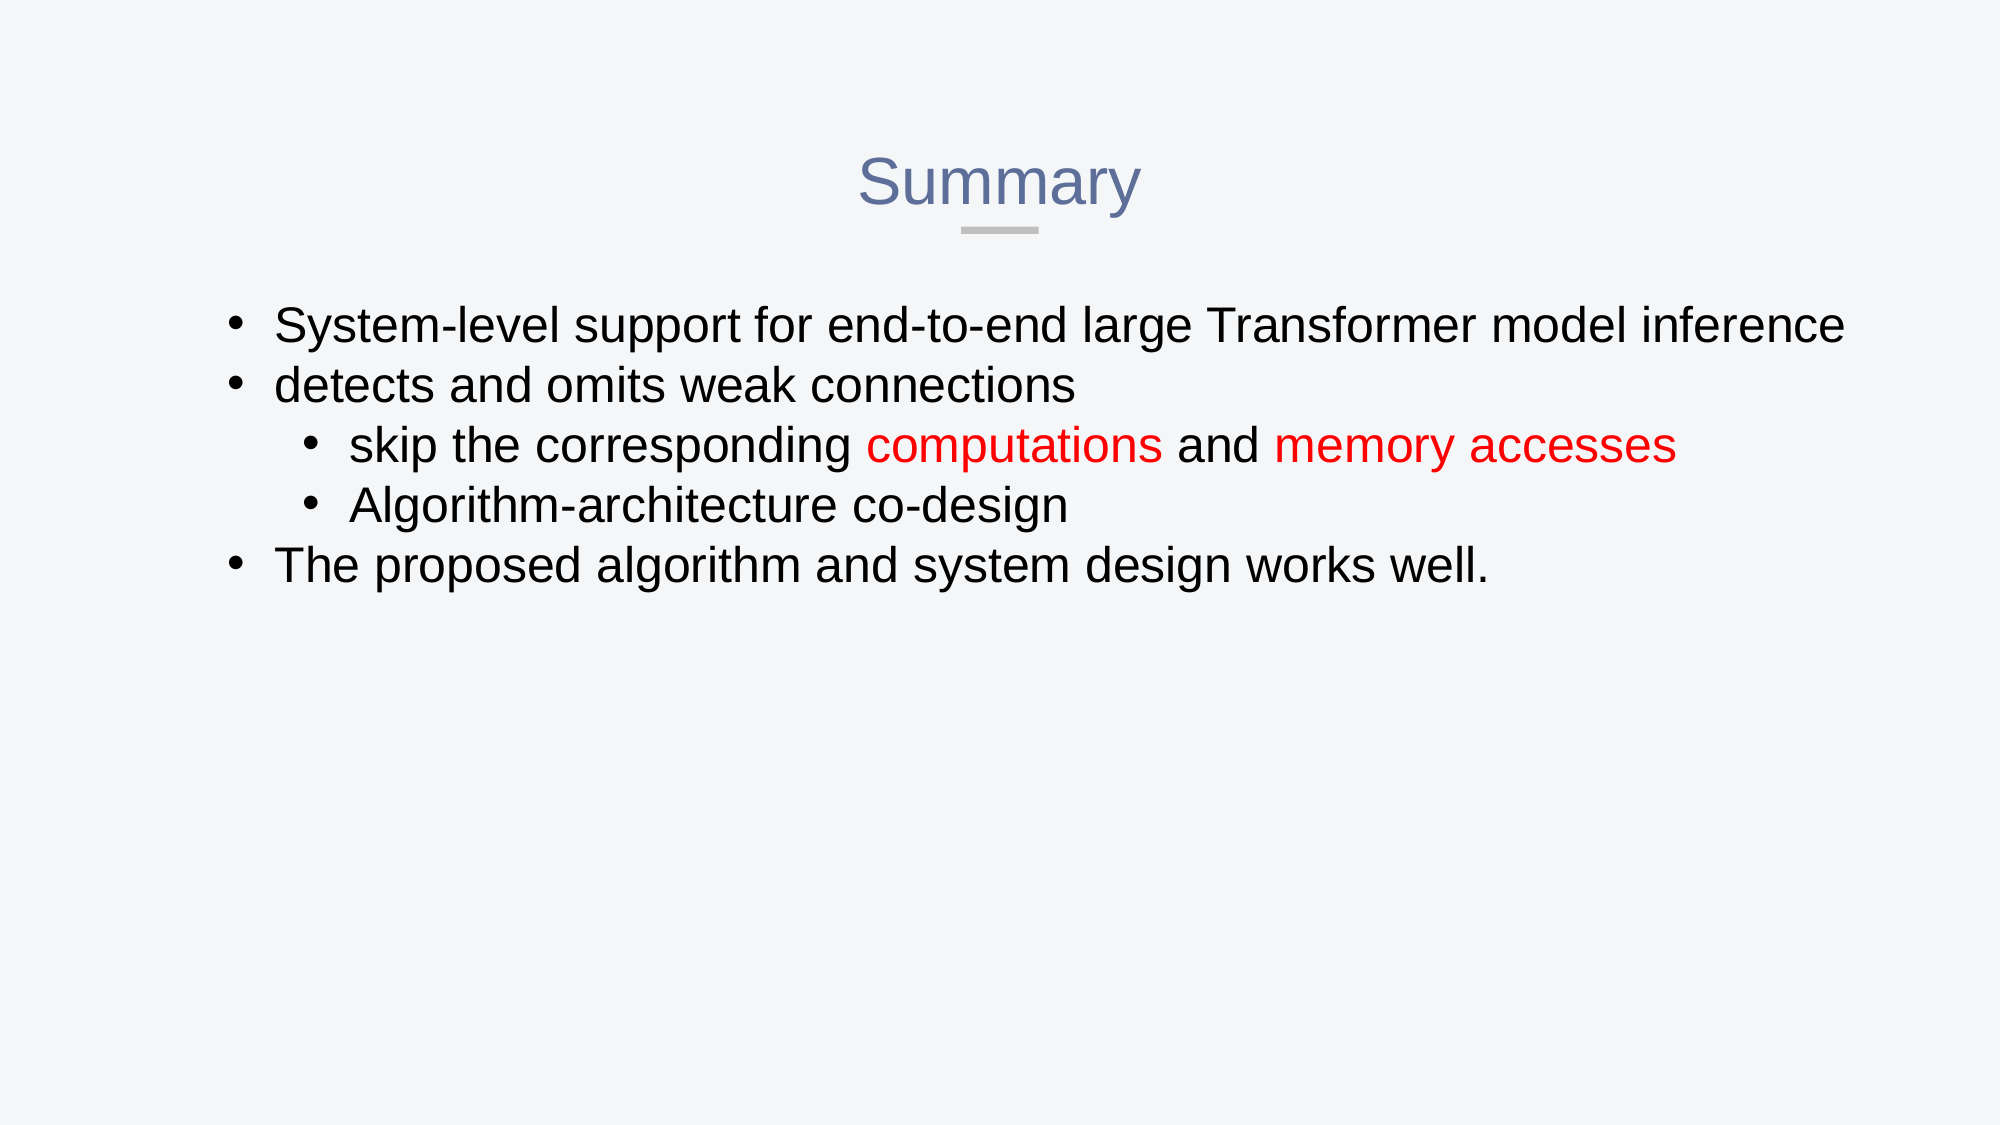

Summary

System-level support for end-to-end large Transformer model inference
detects and omits weak connections
skip the corresponding computations and memory accesses
Algorithm-architecture co-design
The proposed algorithm and system design works well.